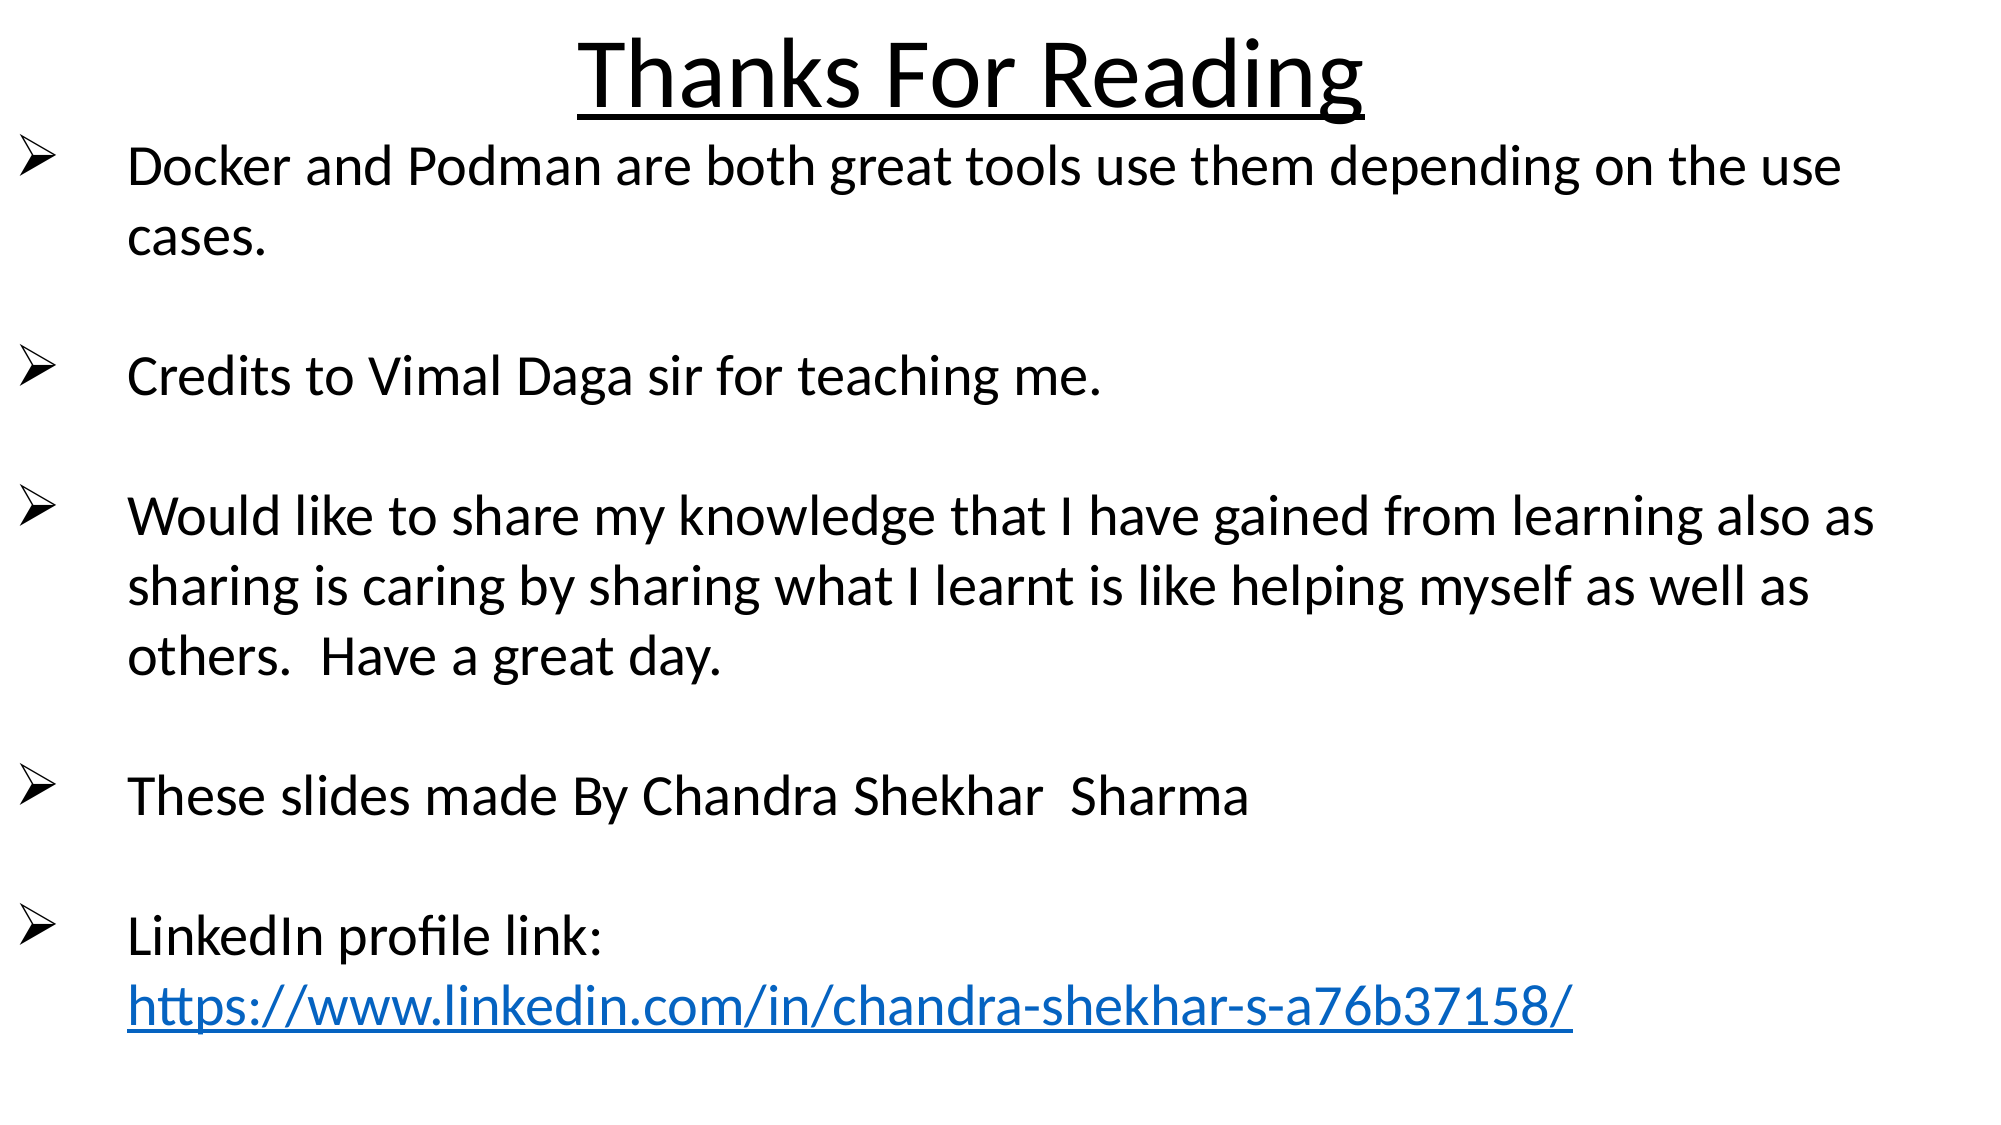

Thanks For Reading
Docker and Podman are both great tools use them depending on the use cases.

Credits to Vimal Daga sir for teaching me.

Would like to share my knowledge that I have gained from learning also as sharing is caring by sharing what I learnt is like helping myself as well as others.  Have a great day.

These slides made By Chandra Shekhar  Sharma

LinkedIn profile link:  https://www.linkedin.com/in/chandra-shekhar-s-a76b37158/